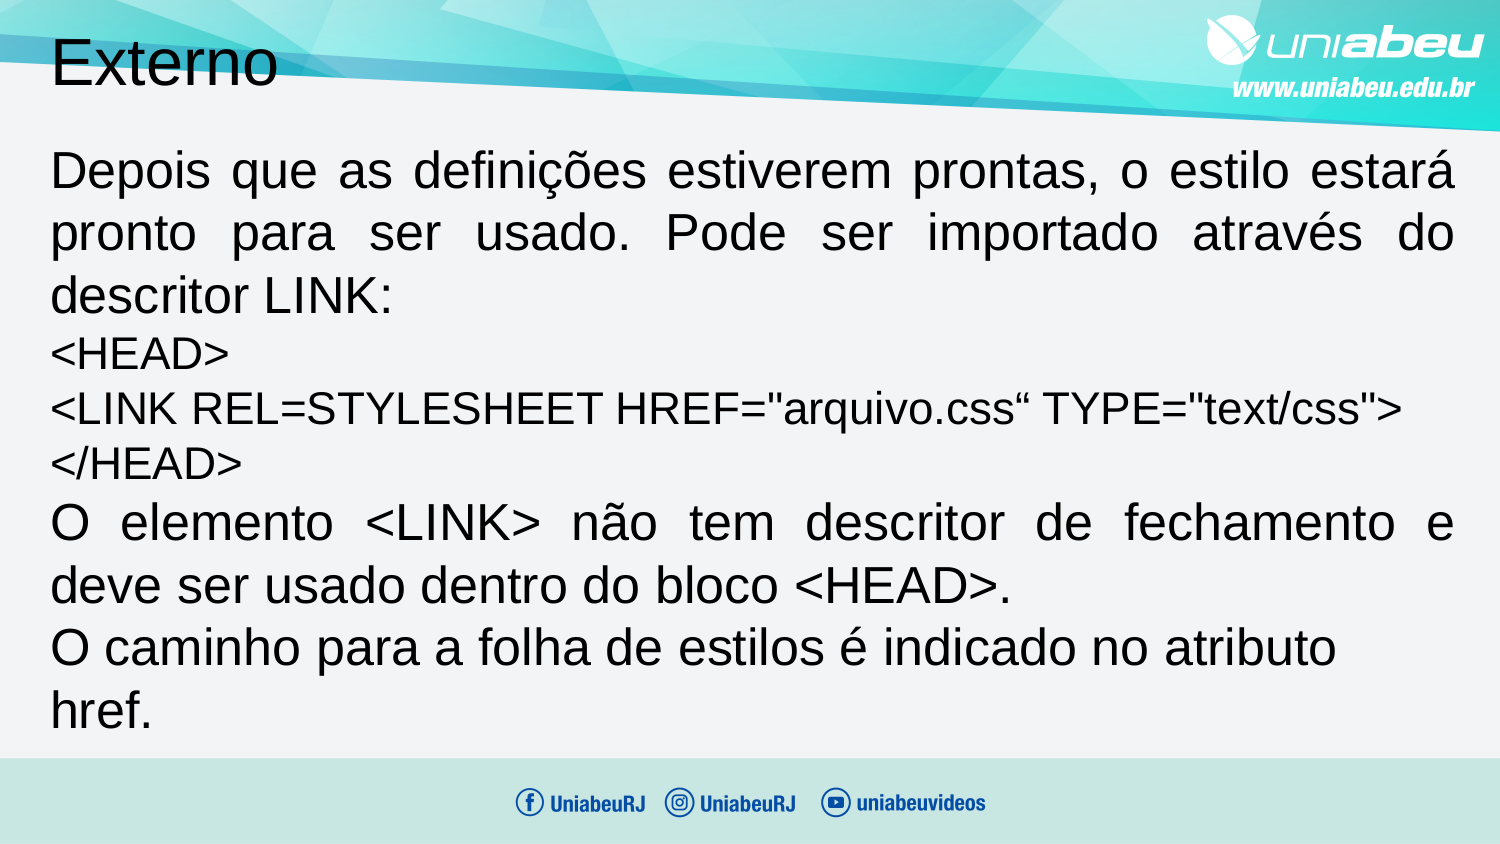

Externo
Depois que as definições estiverem prontas, o estilo estará pronto para ser usado. Pode ser importado através do descritor LINK:
<HEAD>
<LINK REL=STYLESHEET HREF="arquivo.css“ TYPE="text/css">
</HEAD>
O elemento <LINK> não tem descritor de fechamento e deve ser usado dentro do bloco <HEAD>.
O caminho para a folha de estilos é indicado no atributo href.